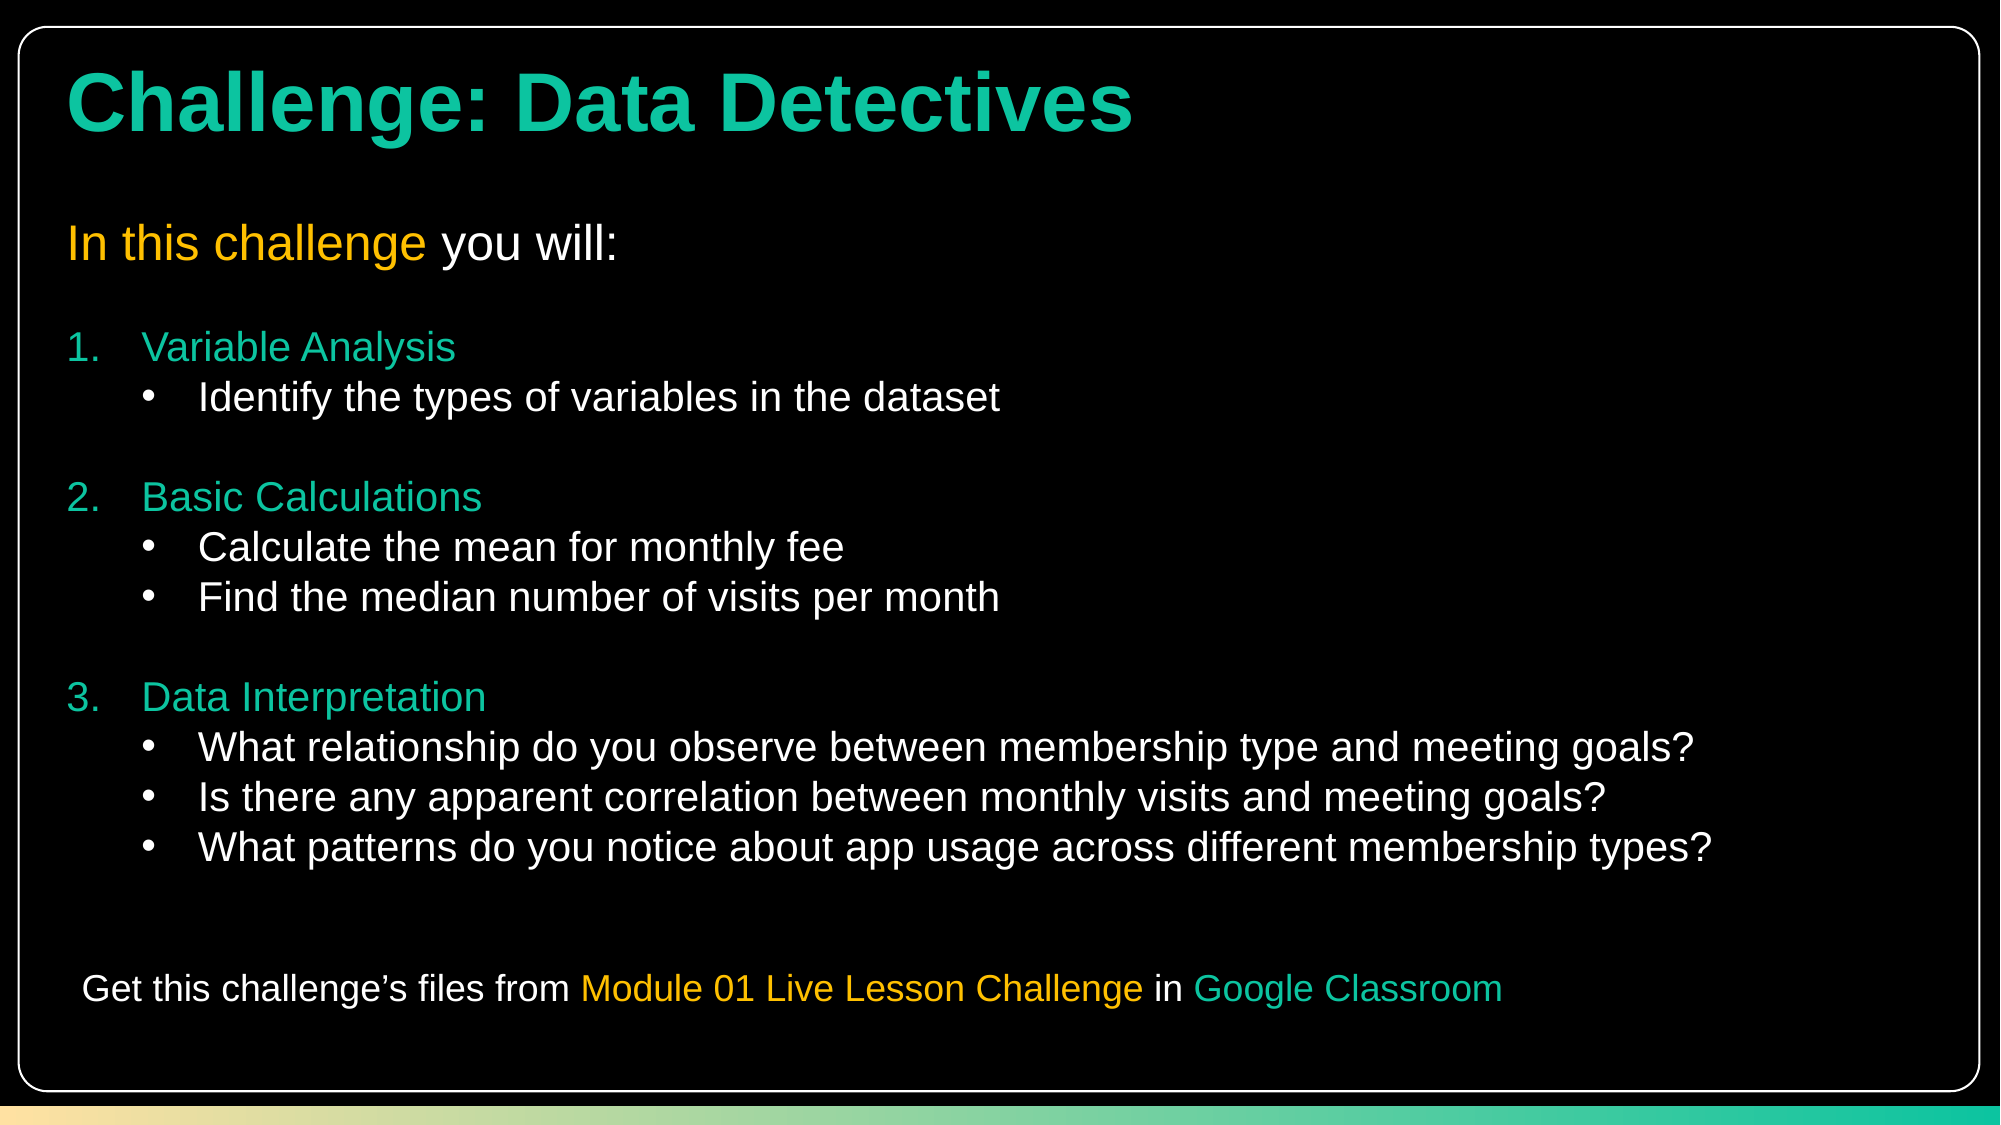

Challenge: Data Detectives
In this challenge you will:

Variable Analysis
Identify the types of variables in the dataset

Basic Calculations
Calculate the mean for monthly fee
Find the median number of visits per month

Data Interpretation
What relationship do you observe between membership type and meeting goals?
Is there any apparent correlation between monthly visits and meeting goals?
What patterns do you notice about app usage across different membership types?
Get this challenge’s files from Module 01 Live Lesson Challenge in Google Classroom